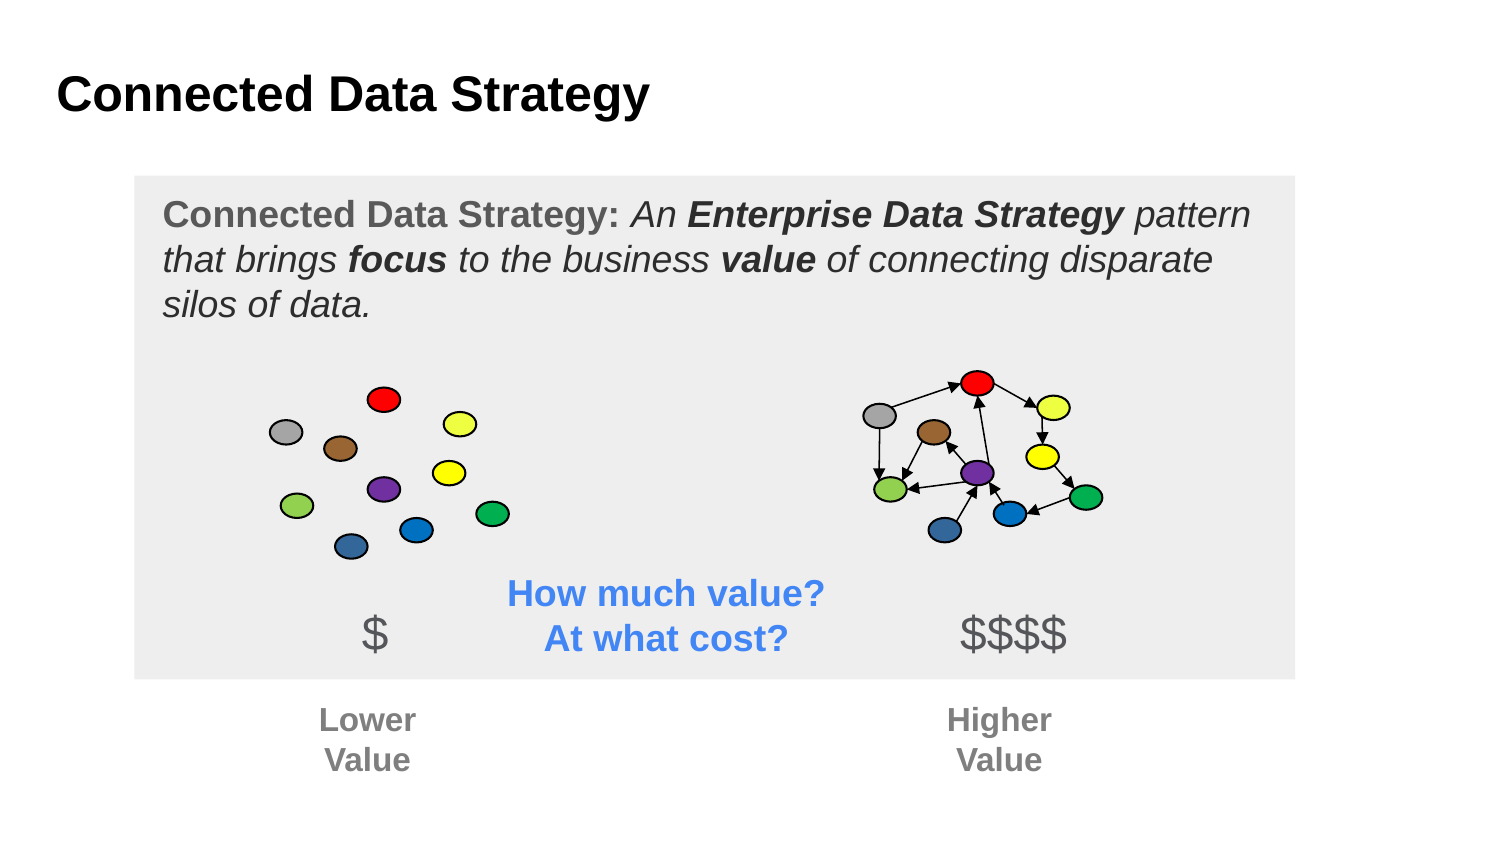

# Connected Data Strategy
Connected Data Strategy: An Enterprise Data Strategy pattern that brings focus to the business value of connecting disparate silos of data.

How much value?
At what cost?
$$$$
$
Lower Value
Higher Value